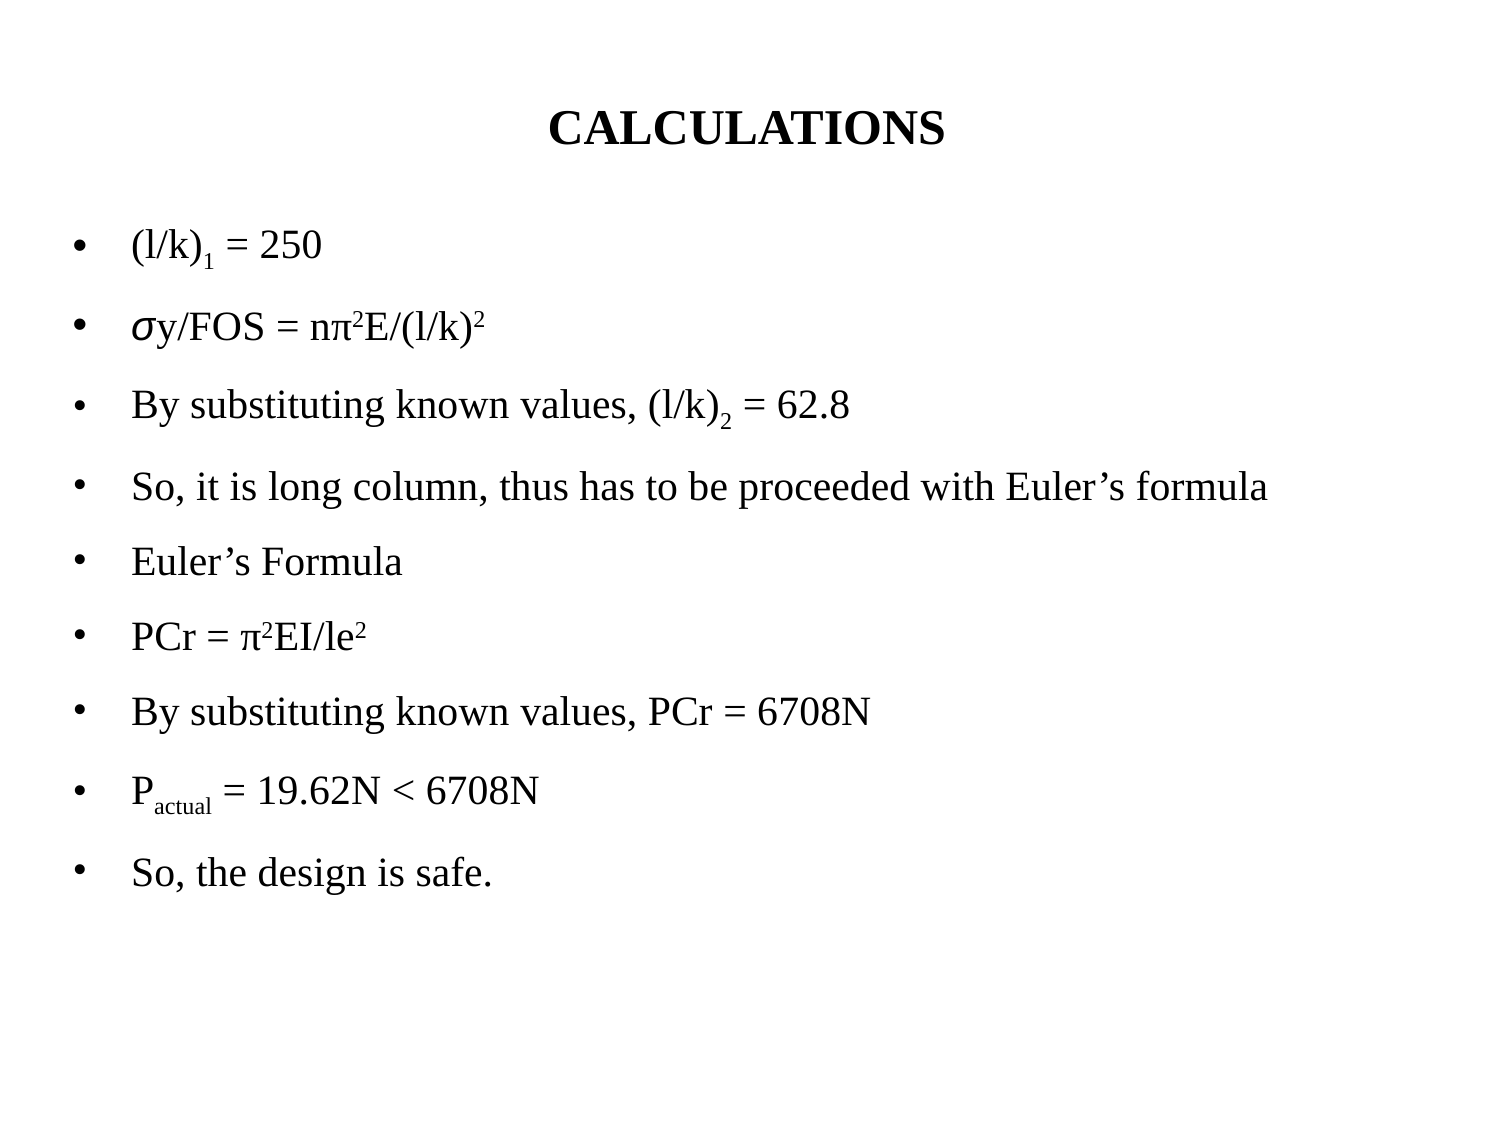

# CALCULATIONS
(l/k)1 = 250
σy/FOS = nπ2E/(l/k)2
By substituting known values, (l/k)2 = 62.8
So, it is long column, thus has to be proceeded with Euler’s formula
Euler’s Formula
PCr = π2EI/le2
By substituting known values, PCr = 6708N
Pactual = 19.62N < 6708N
So, the design is safe.